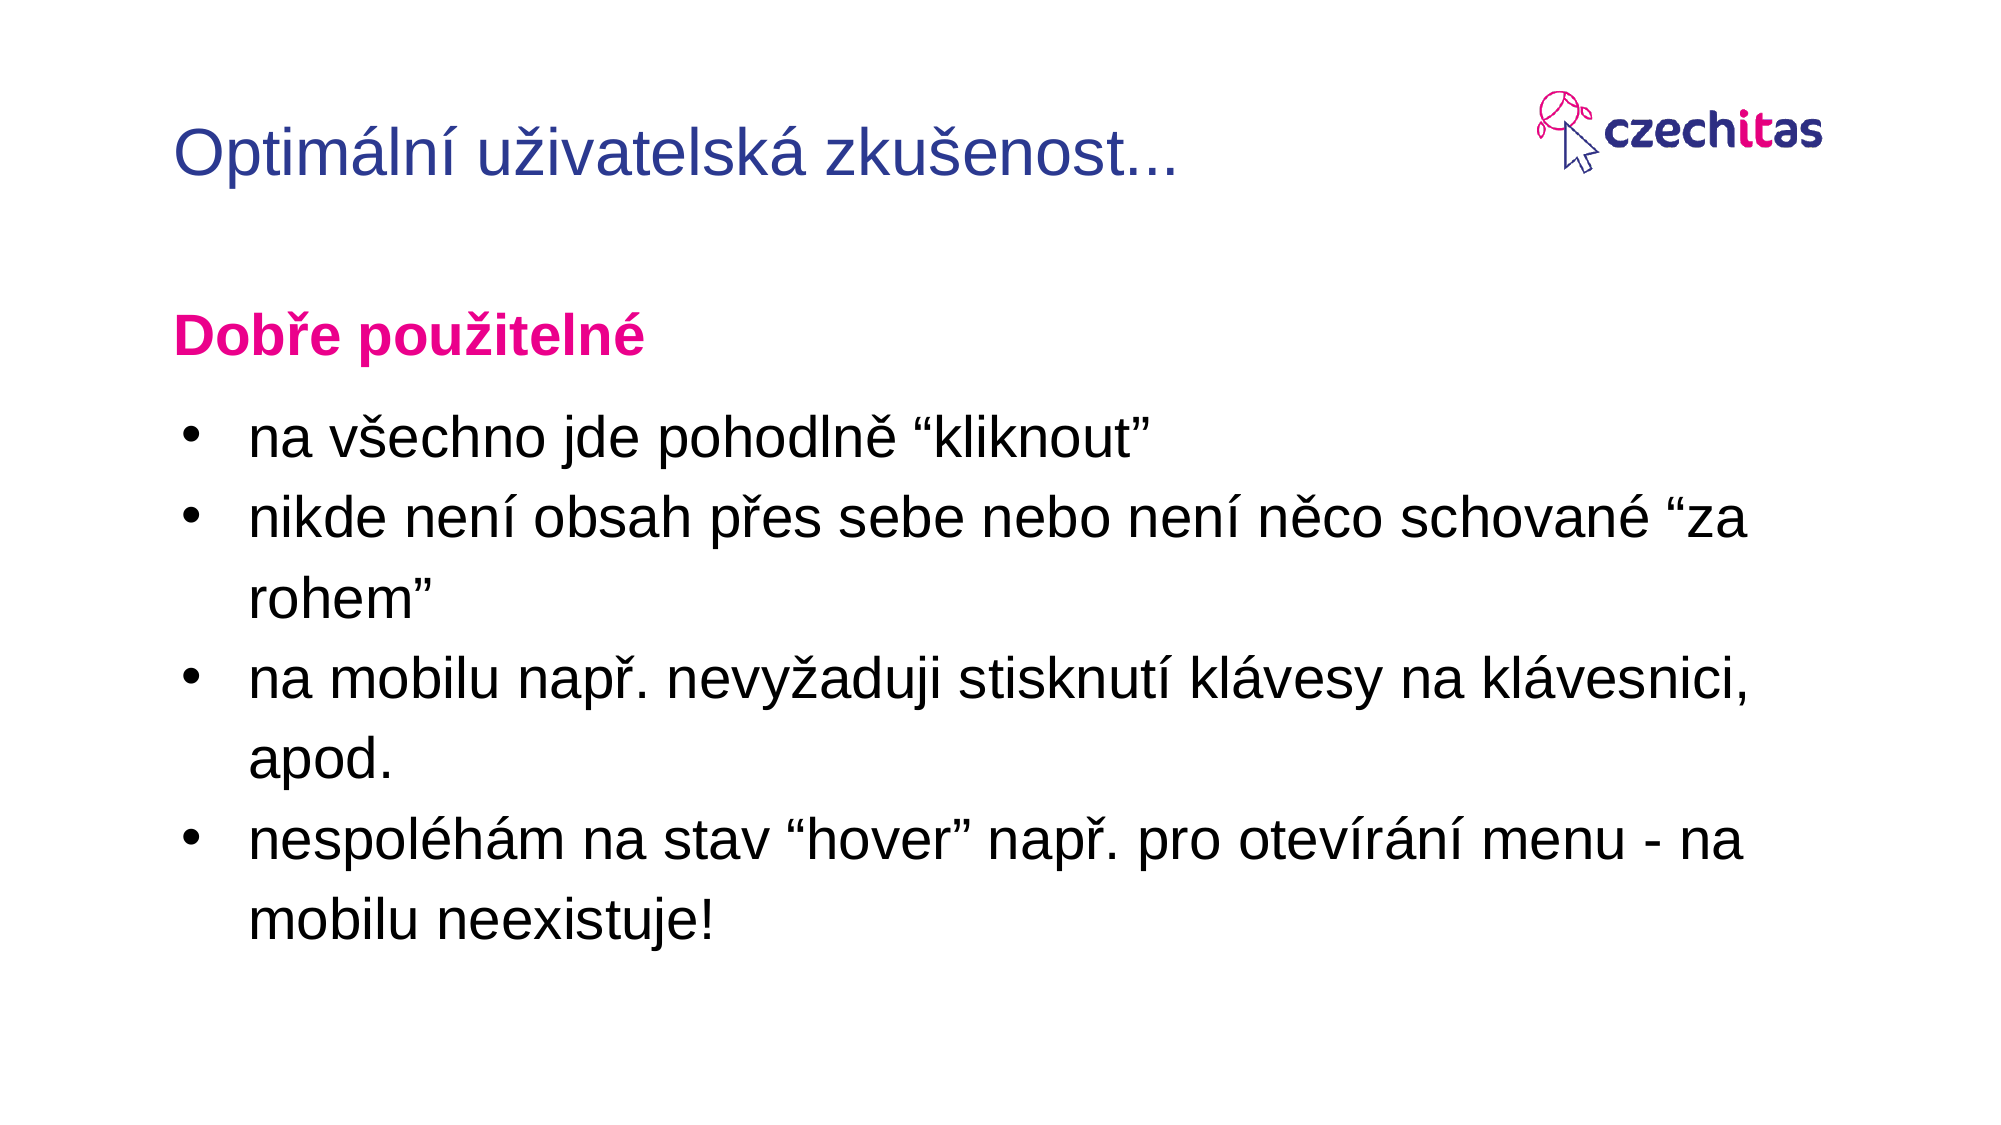

# Optimální uživatelská zkušenost...
Dobře použitelné
na všechno jde pohodlně “kliknout”
nikde není obsah přes sebe nebo není něco schované “za rohem”
na mobilu např. nevyžaduji stisknutí klávesy na klávesnici, apod.
nespoléhám na stav “hover” např. pro otevírání menu - na mobilu neexistuje!